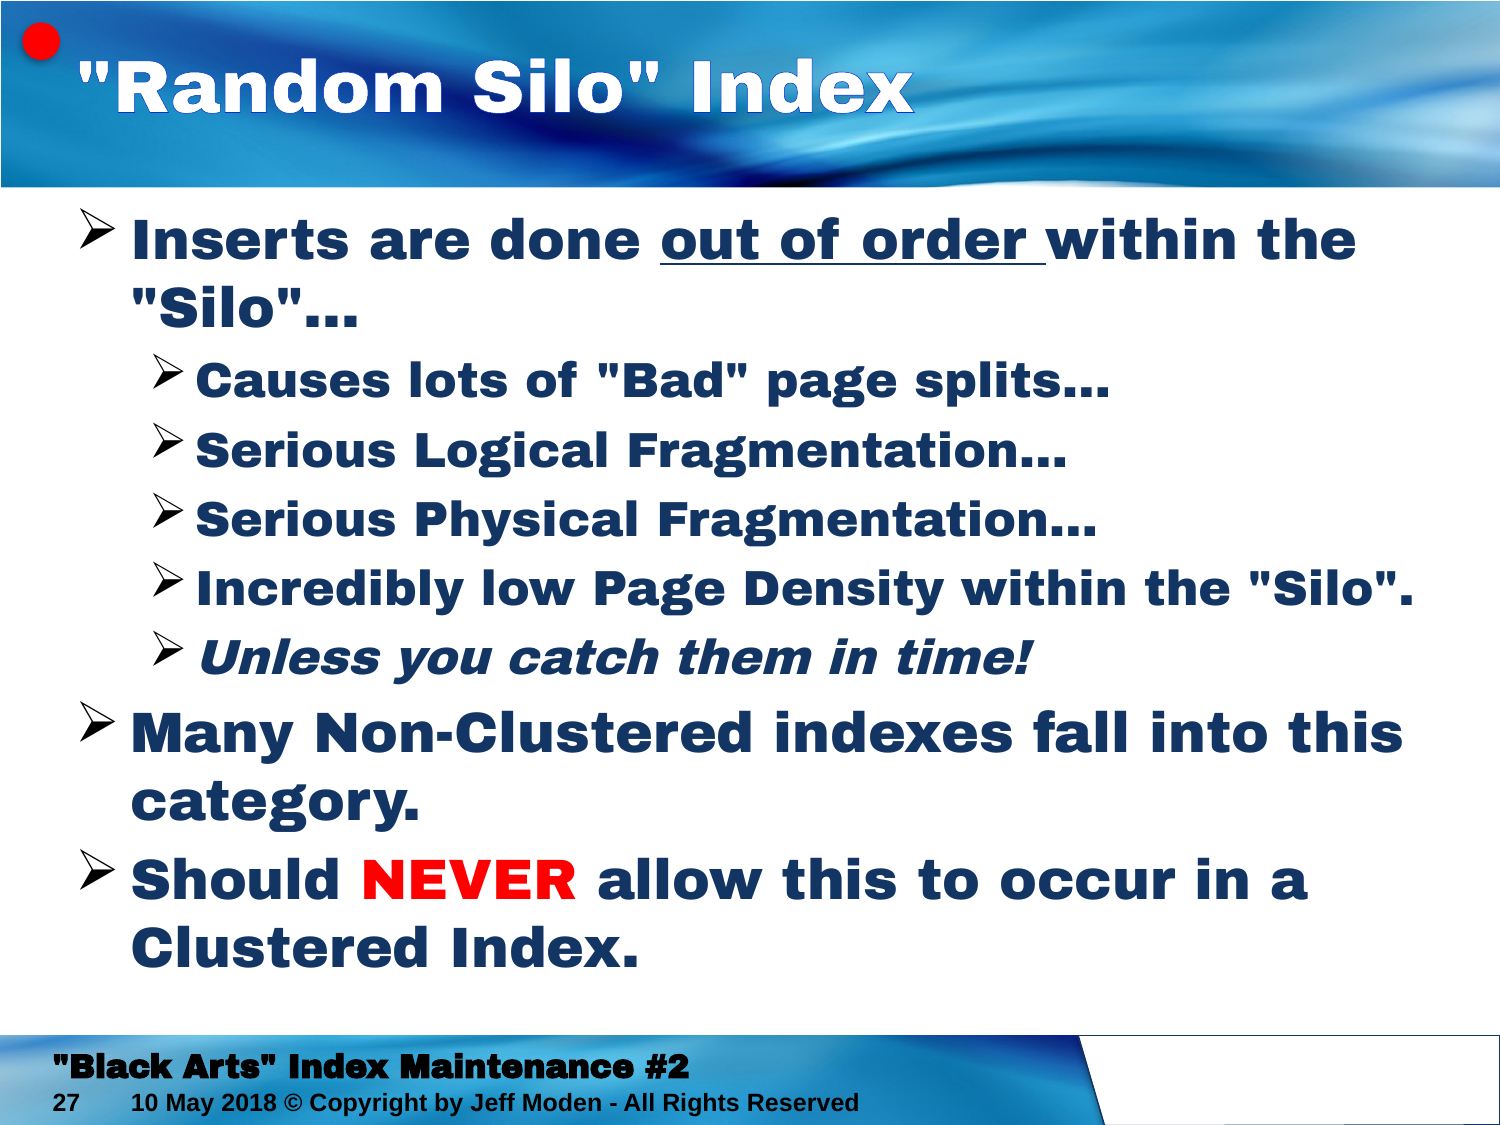

# "Random Silo" Index

Inserts are done out of order within the "Silo"…
Causes lots of "Bad" page splits…
Serious Logical Fragmentation…
Serious Physical Fragmentation…
Incredibly low Page Density within the "Silo".
Unless you catch them in time!
Many Non-Clustered indexes fall into this category.
Should NEVER allow this to occur in a Clustered Index.

"Black Arts" Index Maintenance #2
27
10 May 2018 © Copyright by Jeff Moden - All Rights Reserved